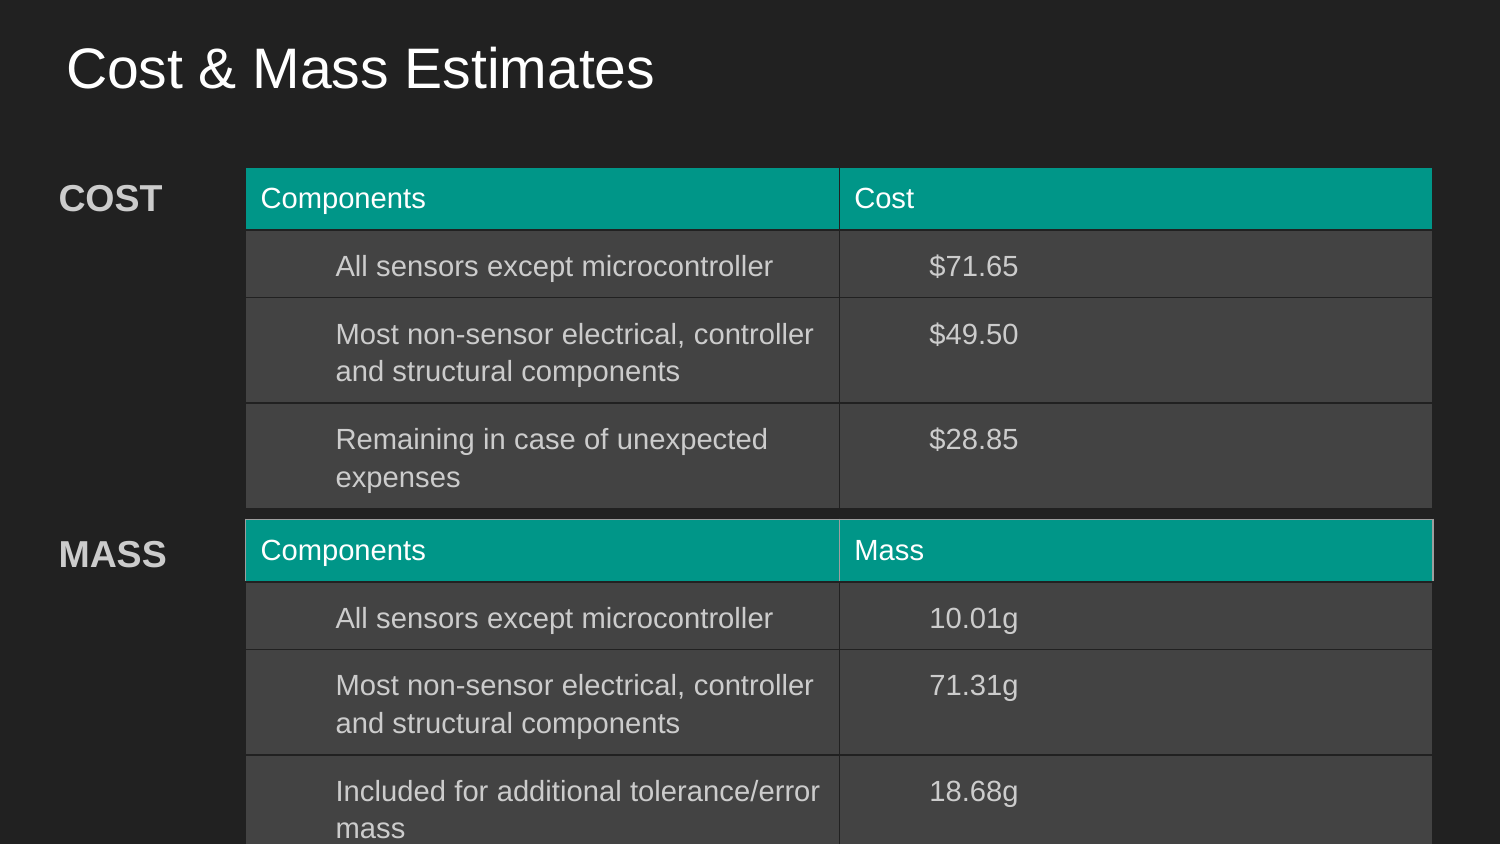

# Cost & Mass Estimates

COST
| Components | Cost |
| --- | --- |
| All sensors except microcontroller | $71.65 |
| Most non-sensor electrical, controller and structural components | $49.50 |
| Remaining in case of unexpected expenses | $28.85 |
MASS
| Components | Mass |
| --- | --- |
| All sensors except microcontroller | 10.01g |
| Most non-sensor electrical, controller and structural components | 71.31g |
| Included for additional tolerance/error mass | 18.68g |